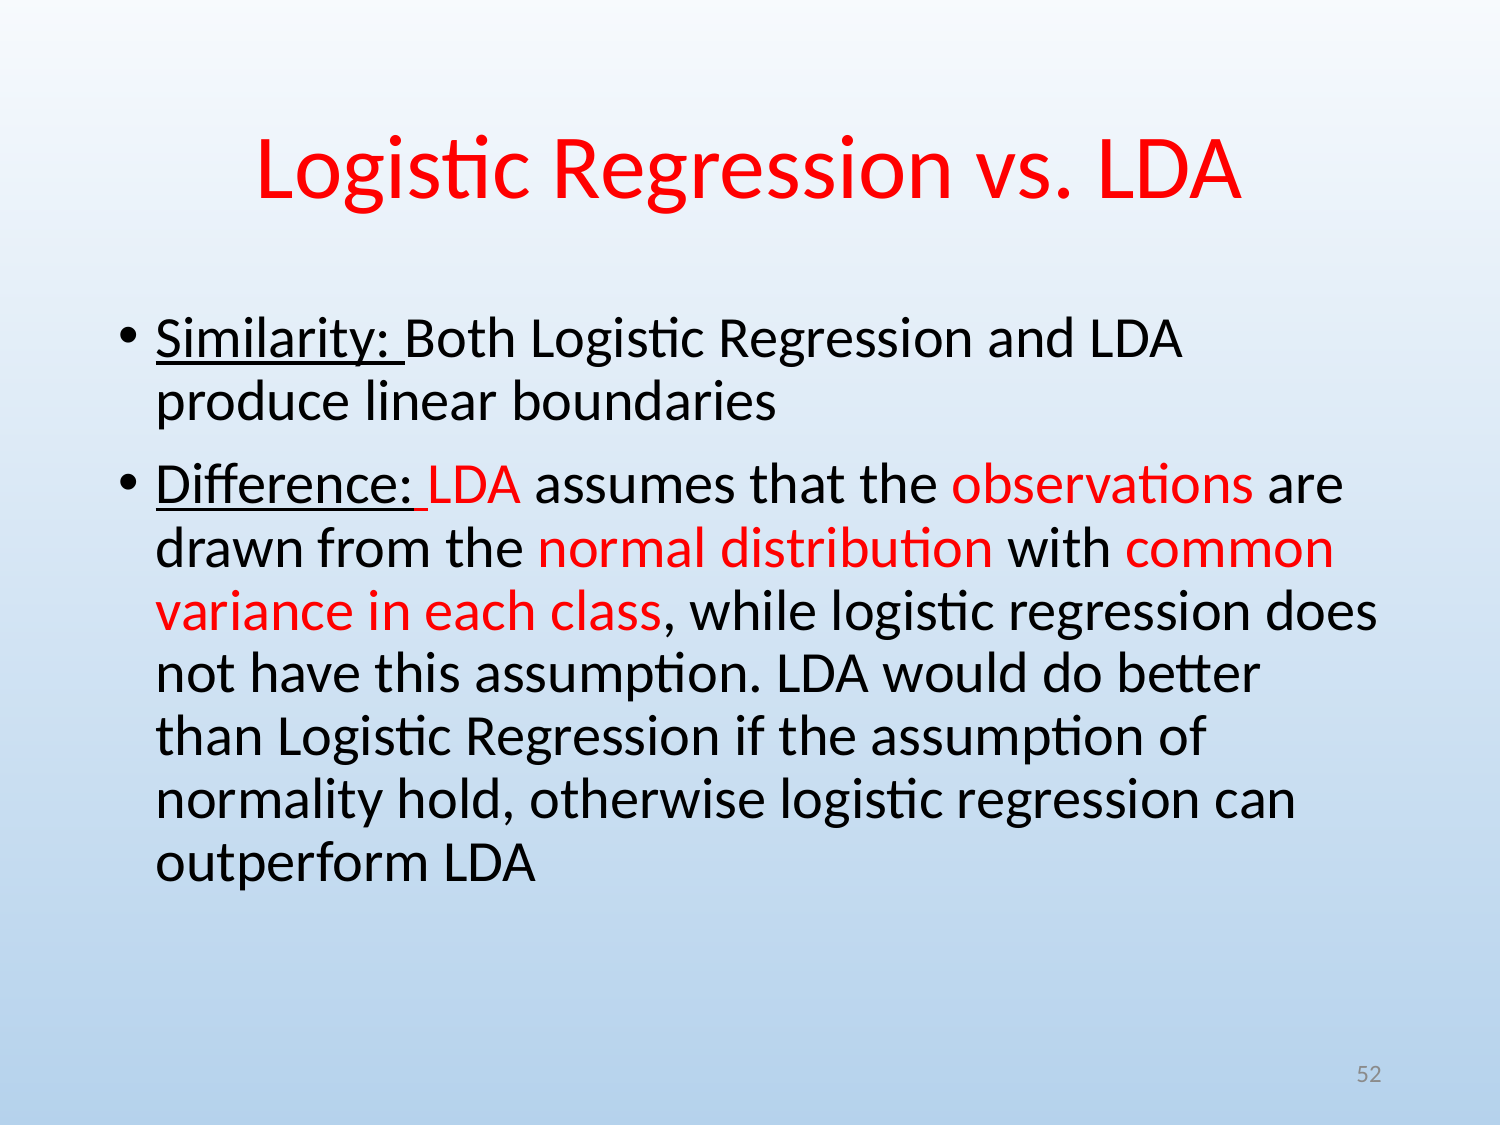

# Logistic Regression vs. LDA
Similarity: Both Logistic Regression and LDA produce linear boundaries
Difference: LDA assumes that the observations are drawn from the normal distribution with common variance in each class, while logistic regression does not have this assumption. LDA would do better than Logistic Regression if the assumption of normality hold, otherwise logistic regression can outperform LDA

52